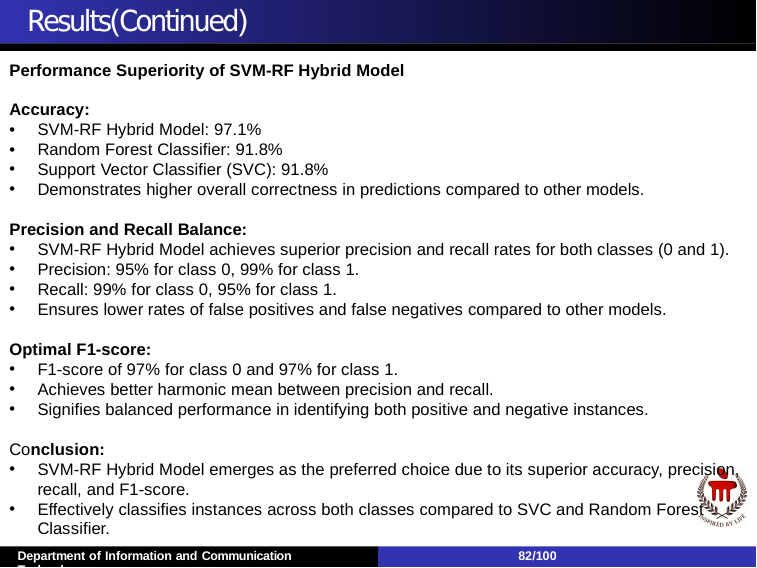

# Results(Continued)
Performance Superiority of SVM-RF Hybrid Model

Accuracy:
SVM-RF Hybrid Model: 97.1%
Random Forest Classifier: 91.8%
Support Vector Classifier (SVC): 91.8%
Demonstrates higher overall correctness in predictions compared to other models.

Precision and Recall Balance:
SVM-RF Hybrid Model achieves superior precision and recall rates for both classes (0 and 1).
Precision: 95% for class 0, 99% for class 1.
Recall: 99% for class 0, 95% for class 1.
Ensures lower rates of false positives and false negatives compared to other models.

Optimal F1-score:
F1-score of 97% for class 0 and 97% for class 1.
Achieves better harmonic mean between precision and recall.
Signifies balanced performance in identifying both positive and negative instances.

Conclusion:
SVM-RF Hybrid Model emerges as the preferred choice due to its superior accuracy, precision, recall, and F1-score.
Effectively classifies instances across both classes compared to SVC and Random Forest Classifier.

2
3
5

Department of Information and Communication Technology
82/100